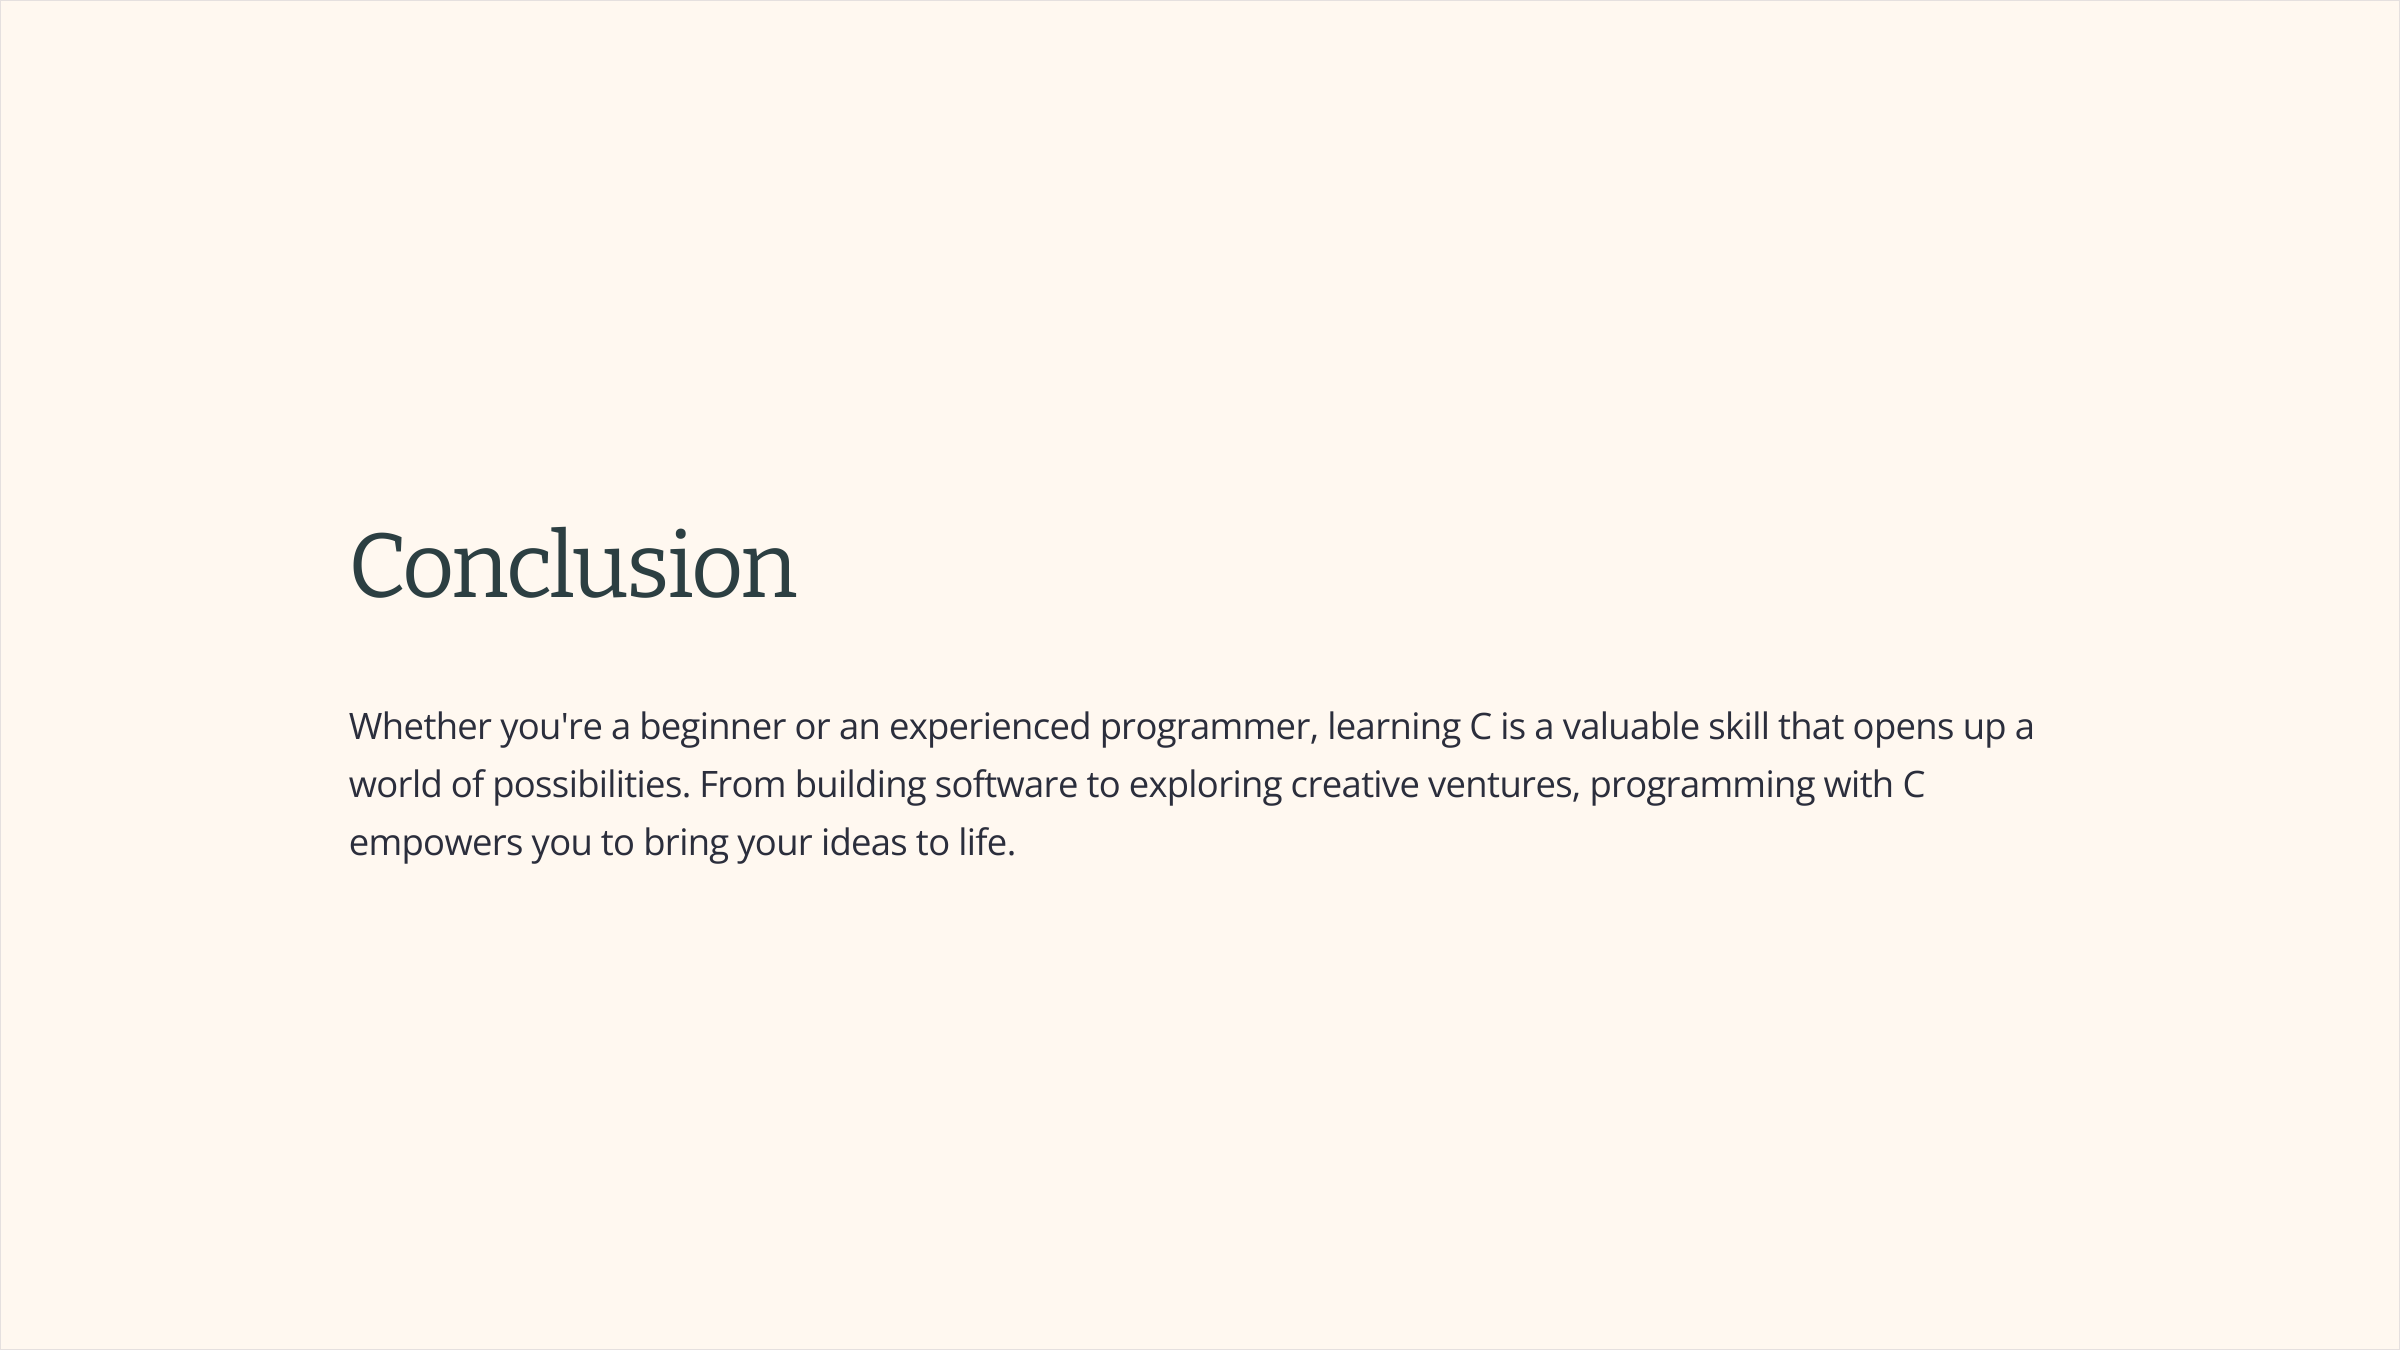

Conclusion
Whether you're a beginner or an experienced programmer, learning C is a valuable skill that opens up a world of possibilities. From building software to exploring creative ventures, programming with C empowers you to bring your ideas to life.